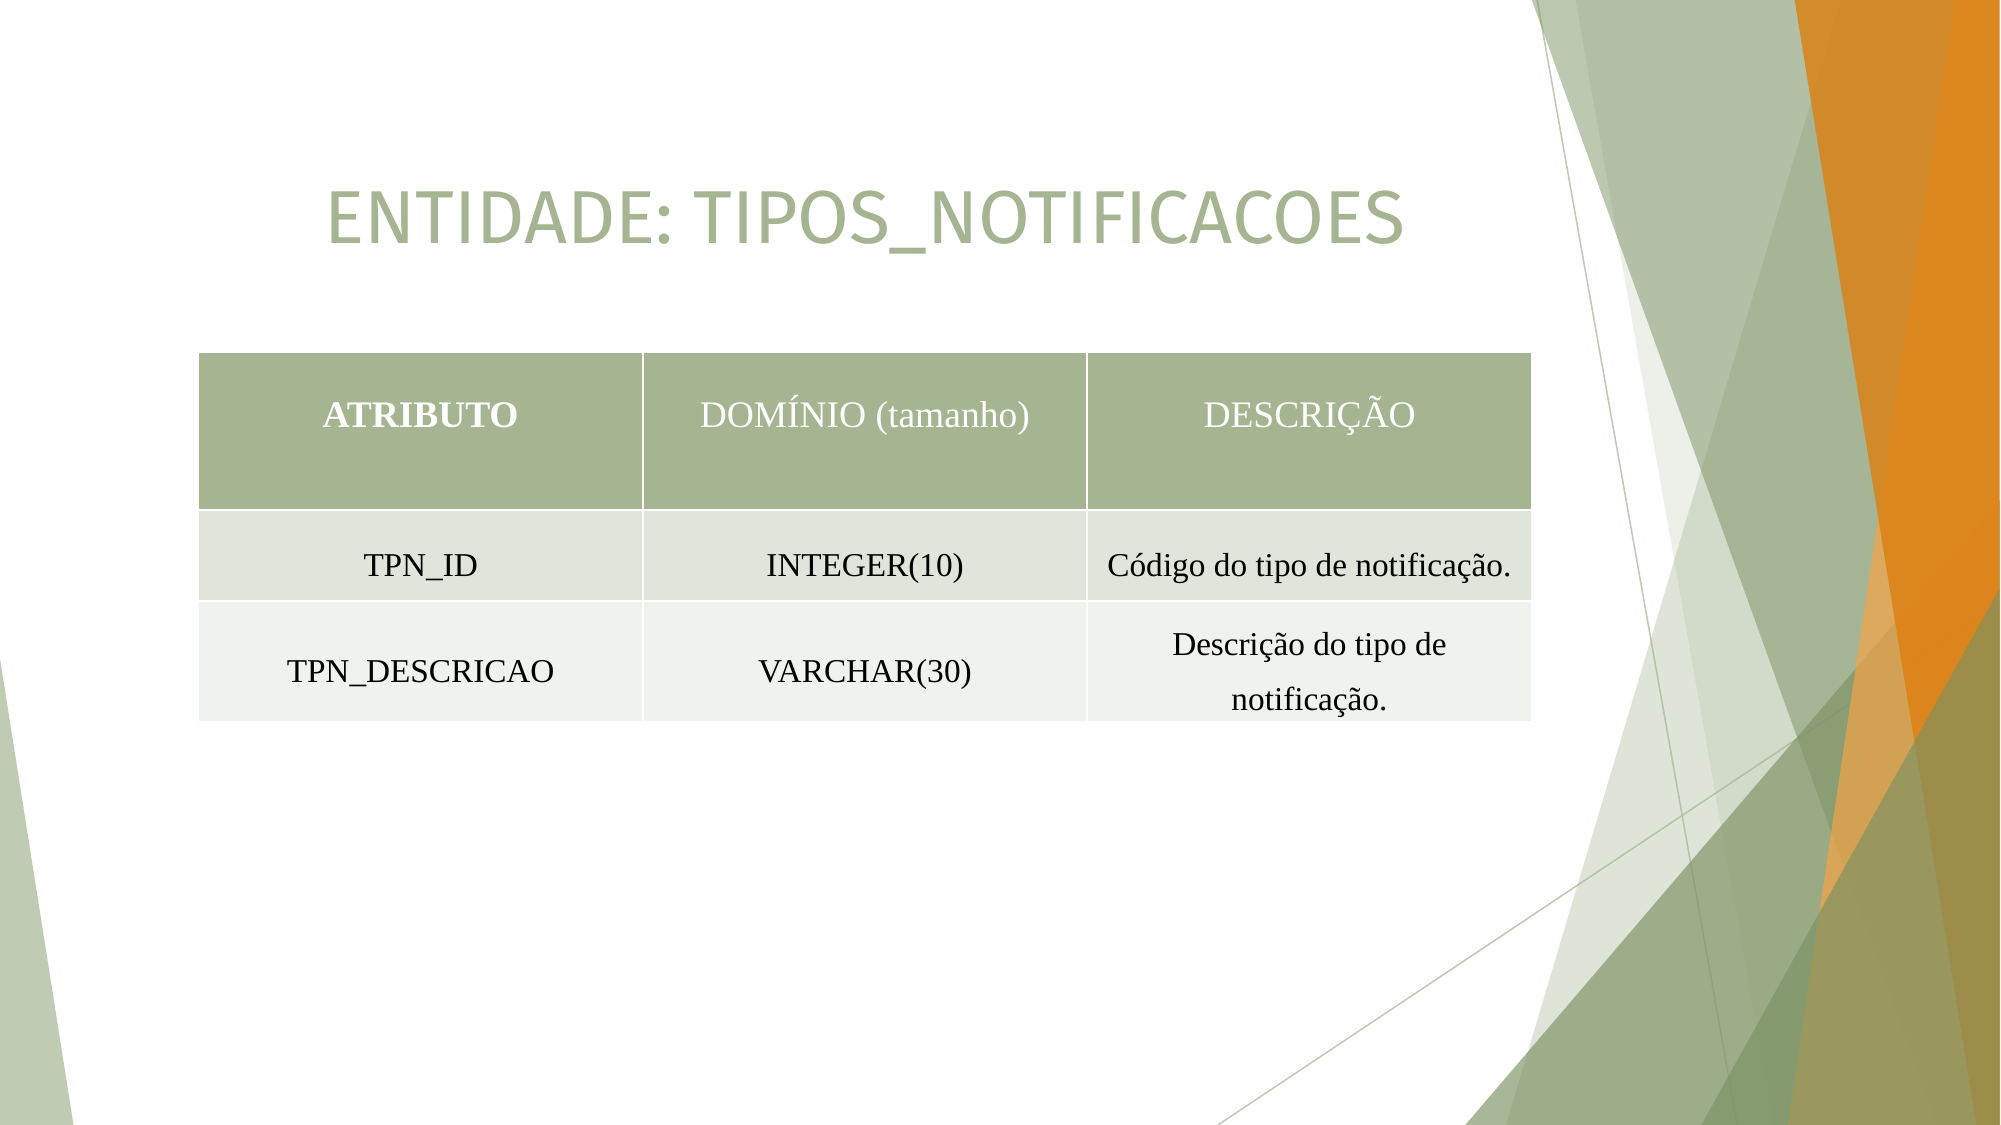

# ENTIDADE: TIPOS_NOTIFICACOES
| ATRIBUTO | DOMÍNIO (tamanho) | DESCRIÇÃO |
| --- | --- | --- |
| TPN\_ID | INTEGER(10) | Código do tipo de notificação. |
| TPN\_DESCRICAO | VARCHAR(30) | Descrição do tipo de notificação. |